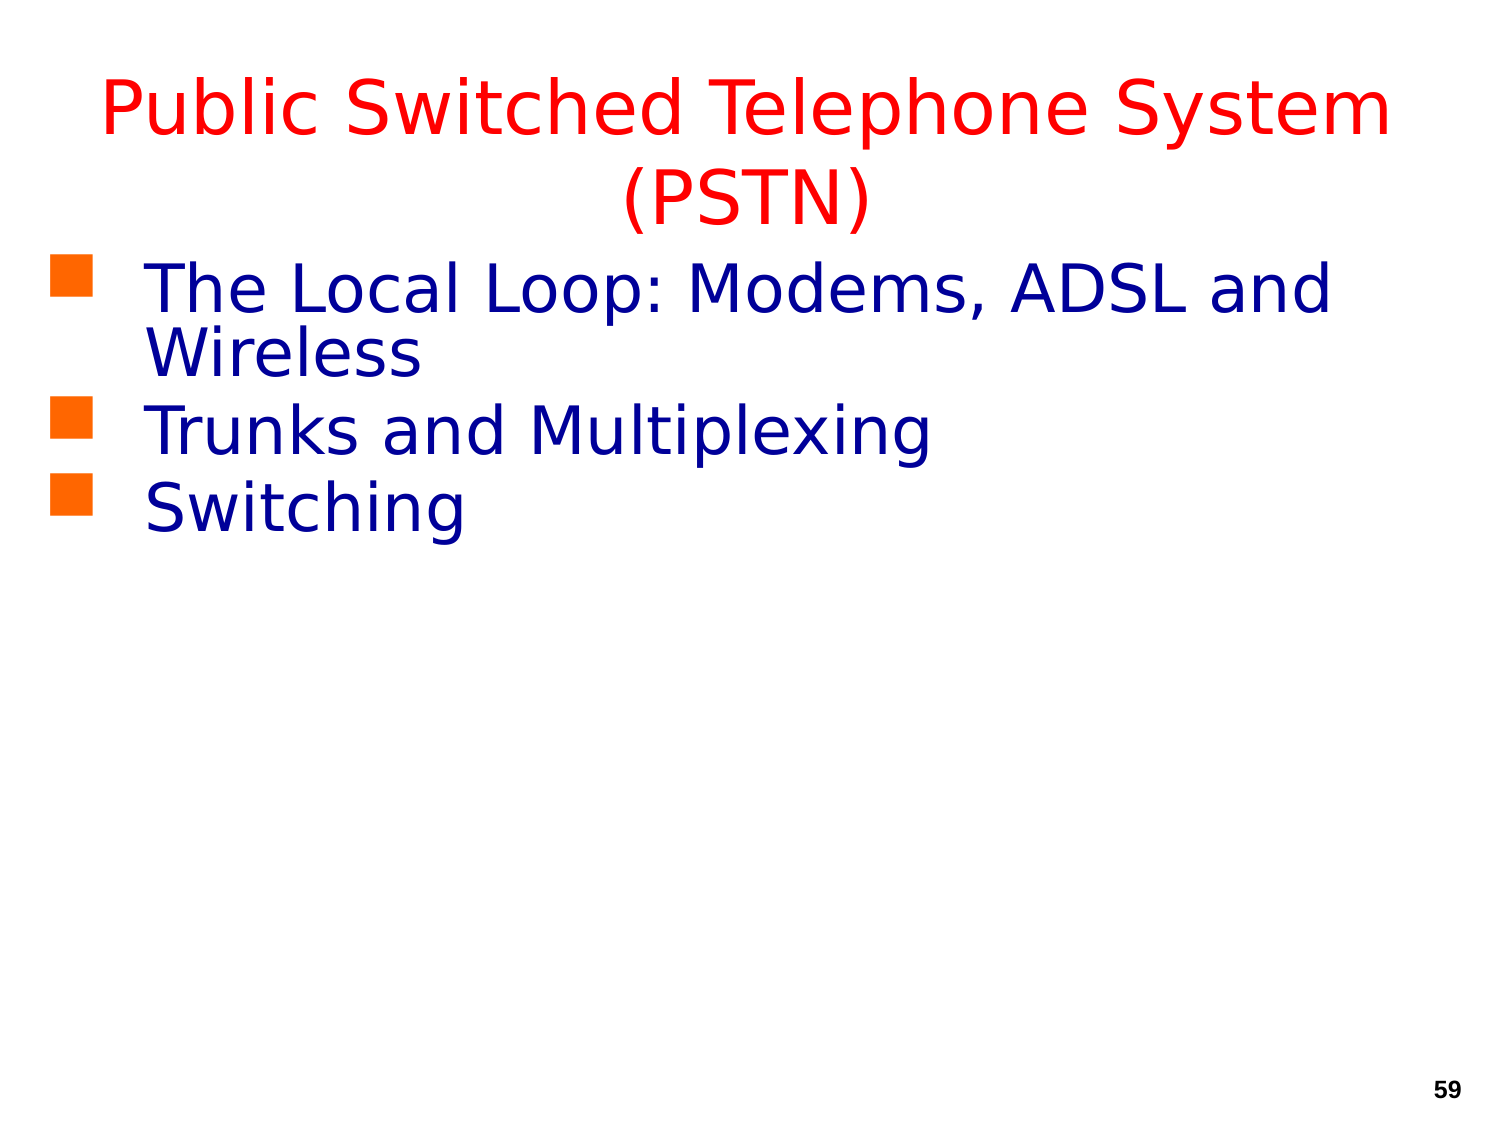

# Public Switched Telephone System (PSTN)
The Local Loop: Modems, ADSL and Wireless
Trunks and Multiplexing
Switching